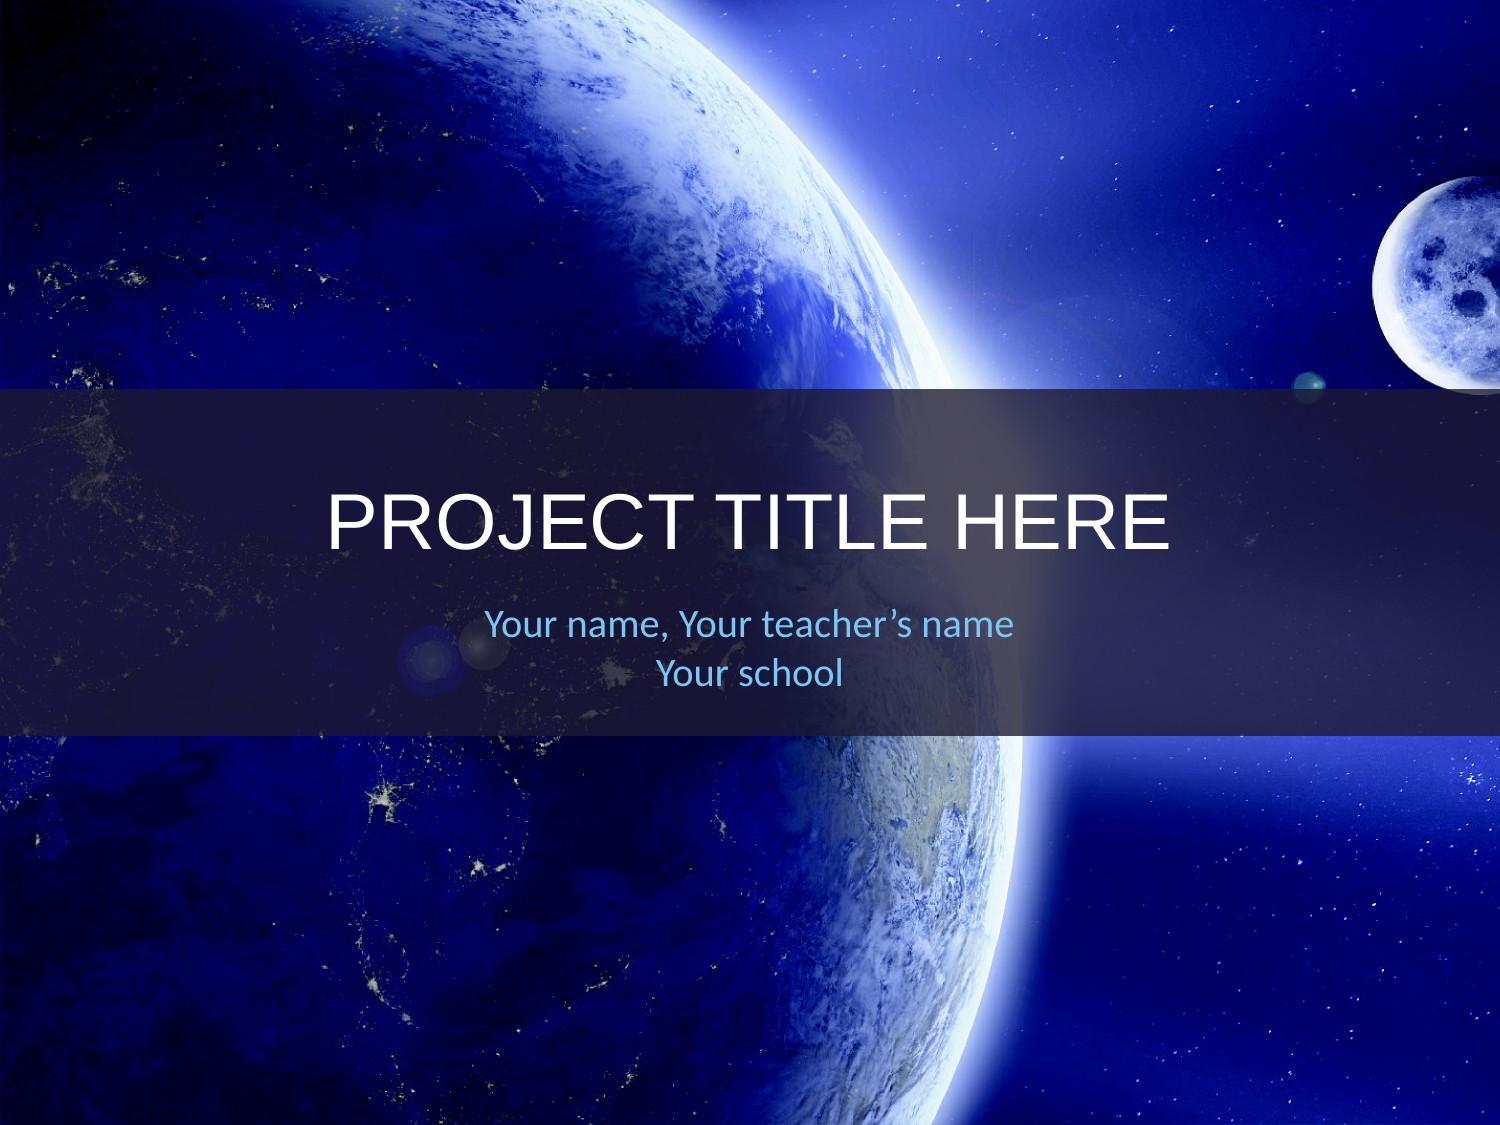

# Project Title here
Your name, Your teacher’s name
Your school